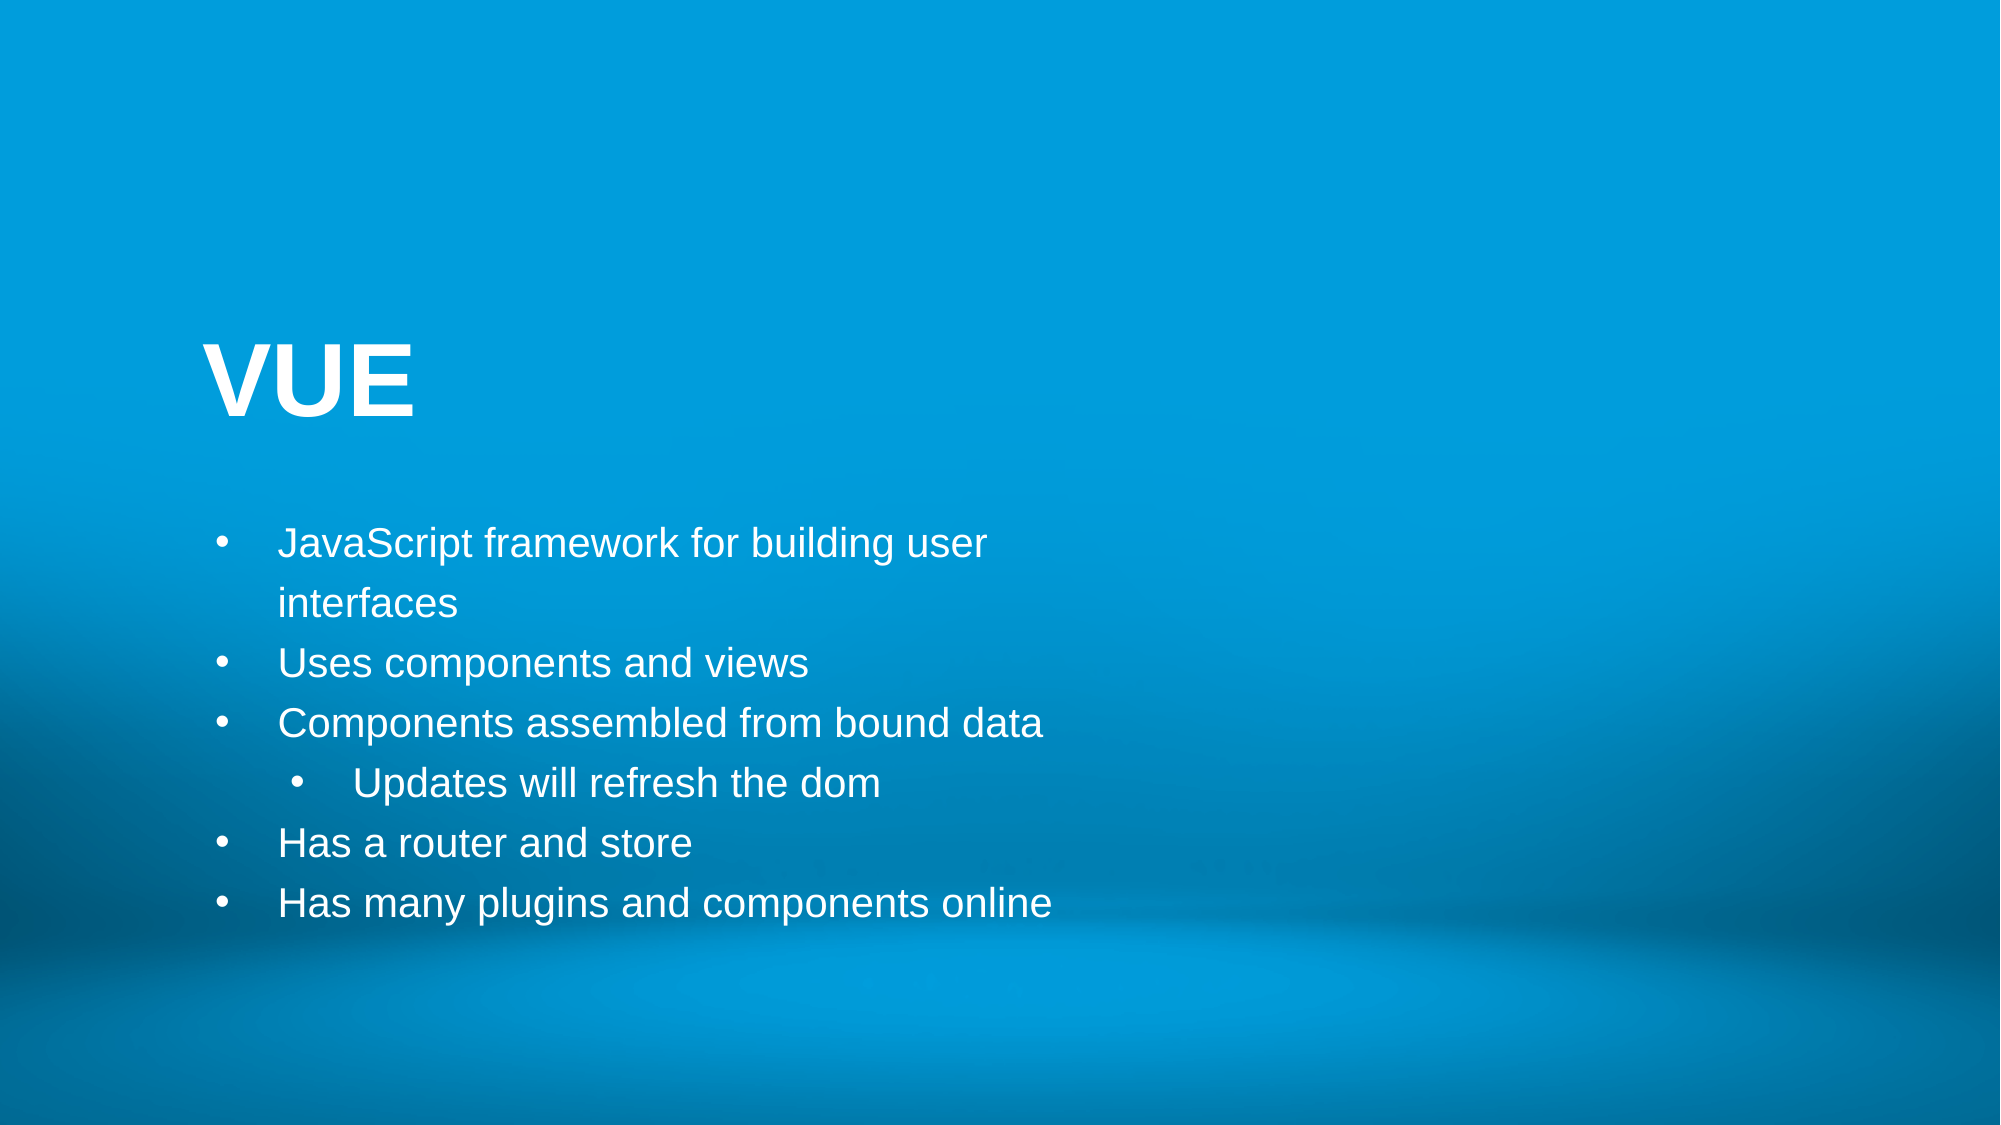

# VUE
JavaScript framework for building user interfaces
Uses components and views
Components assembled from bound data
Updates will refresh the dom
Has a router and store
Has many plugins and components online